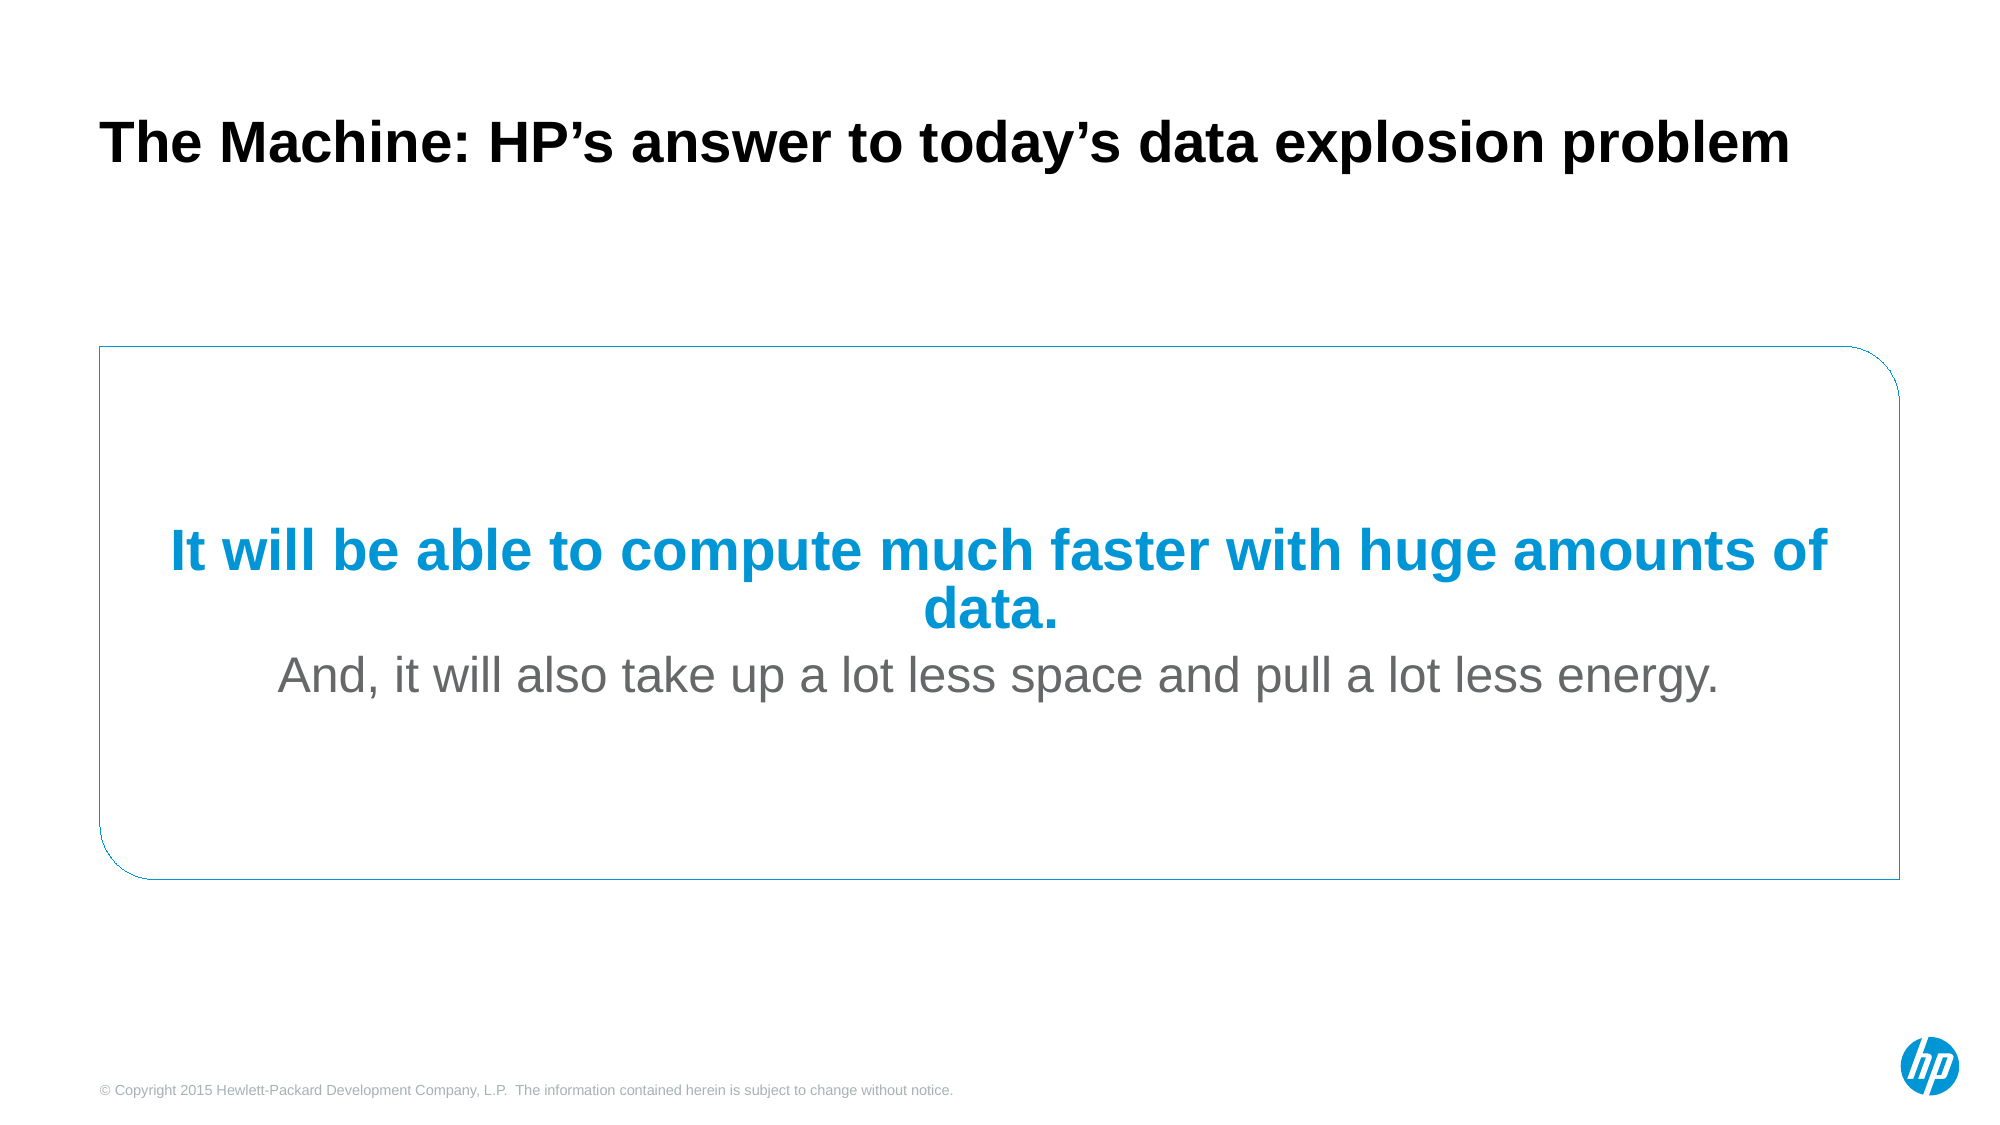

# The Machine: HP’s answer to today’s data explosion problem
It will be able to compute much faster with huge amounts of data.
And, it will also take up a lot less space and pull a lot less energy.